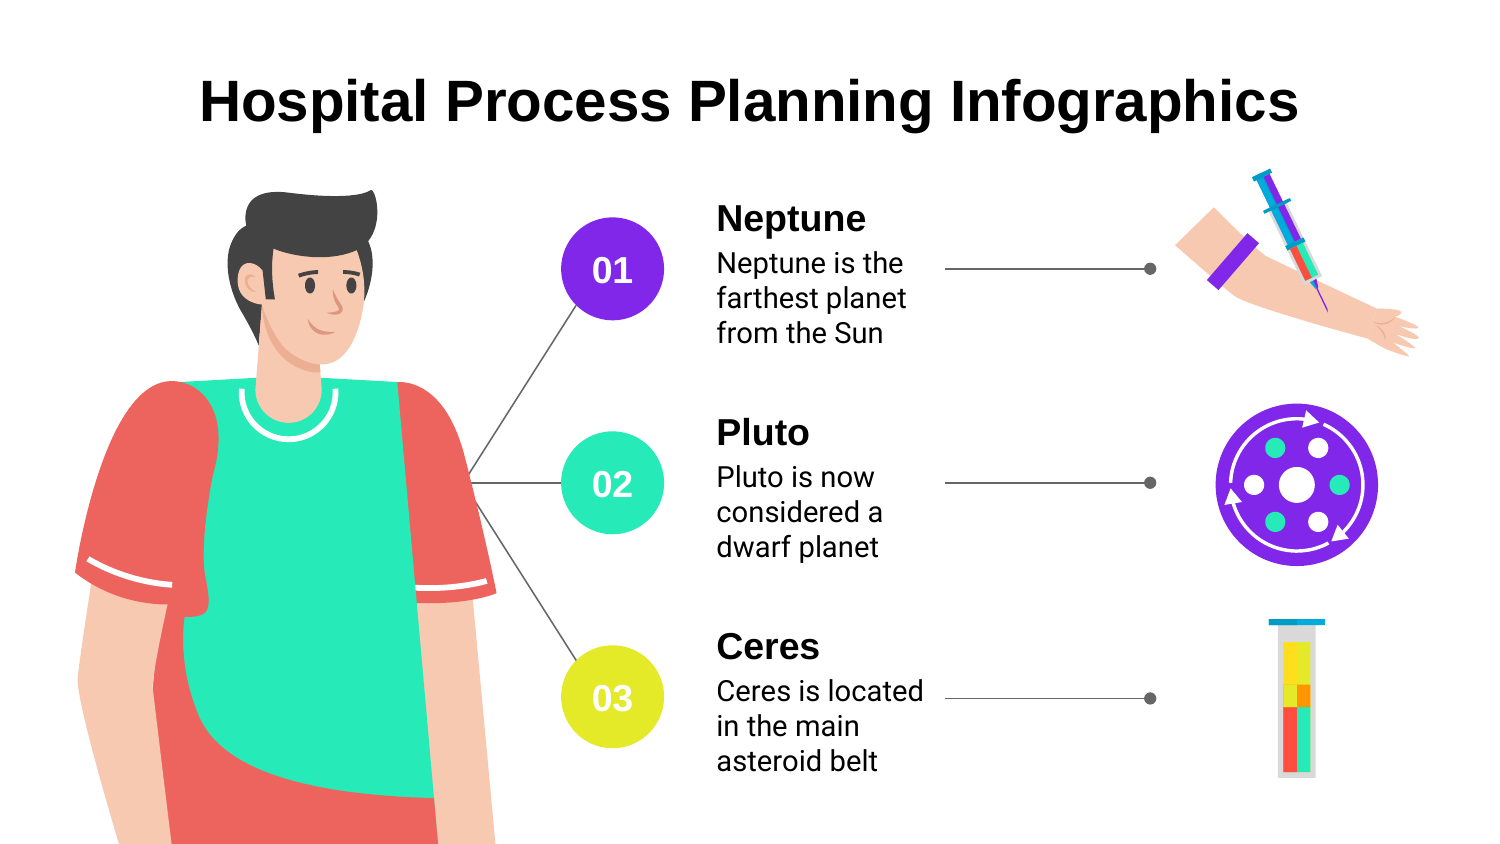

# Hospital Process Planning Infographics

Neptune
Neptune is the farthest planet from the Sun
01

Pluto
Pluto is now considered a dwarf planet
02

Ceres
Ceres is located in the main asteroid belt
03